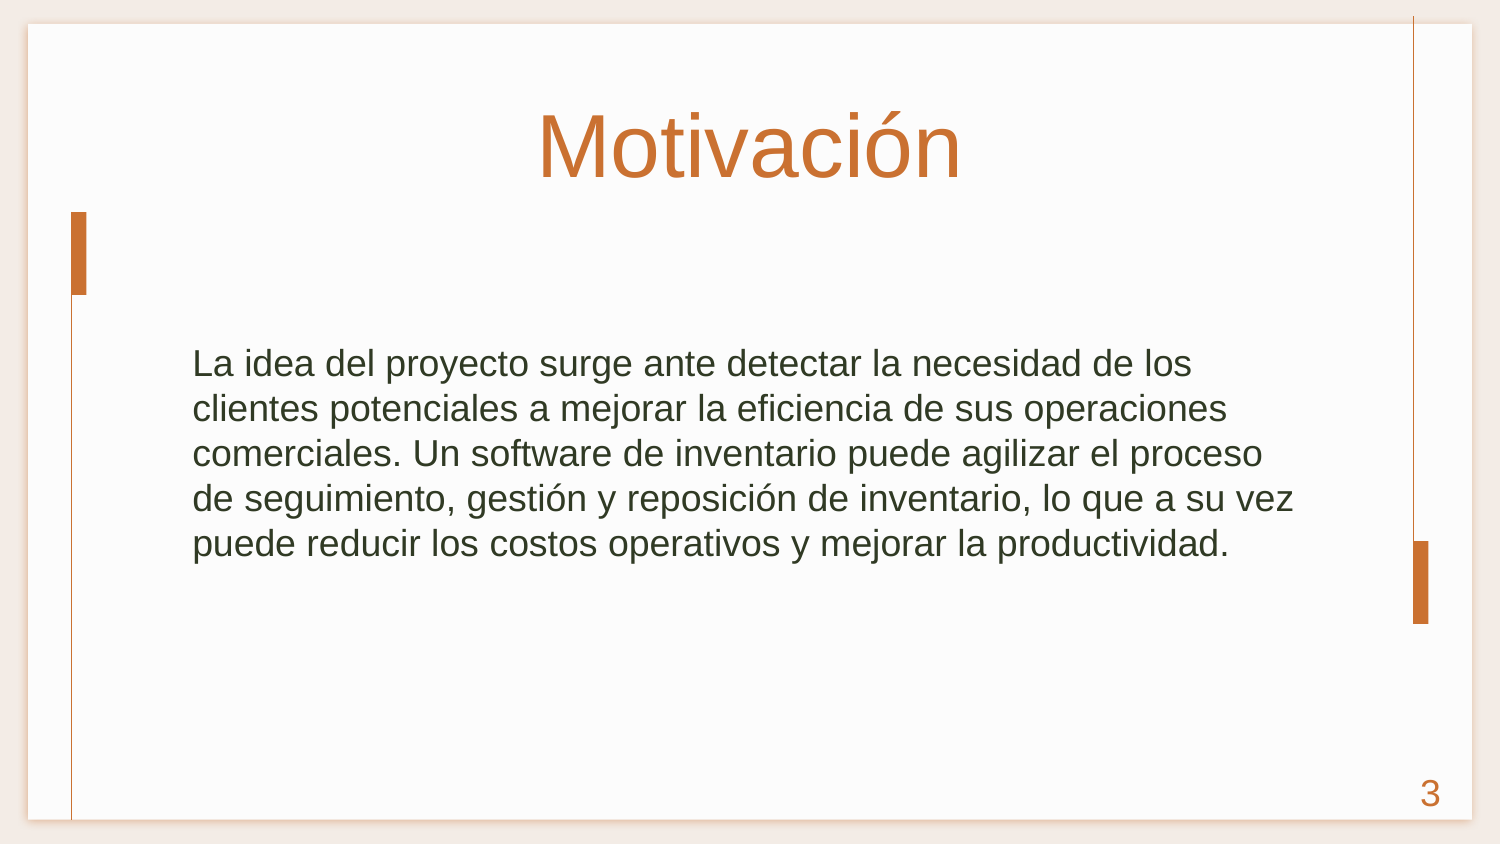

# Motivación
La idea del proyecto surge ante detectar la necesidad de los clientes potenciales a mejorar la eficiencia de sus operaciones comerciales. Un software de inventario puede agilizar el proceso de seguimiento, gestión y reposición de inventario, lo que a su vez puede reducir los costos operativos y mejorar la productividad.
3